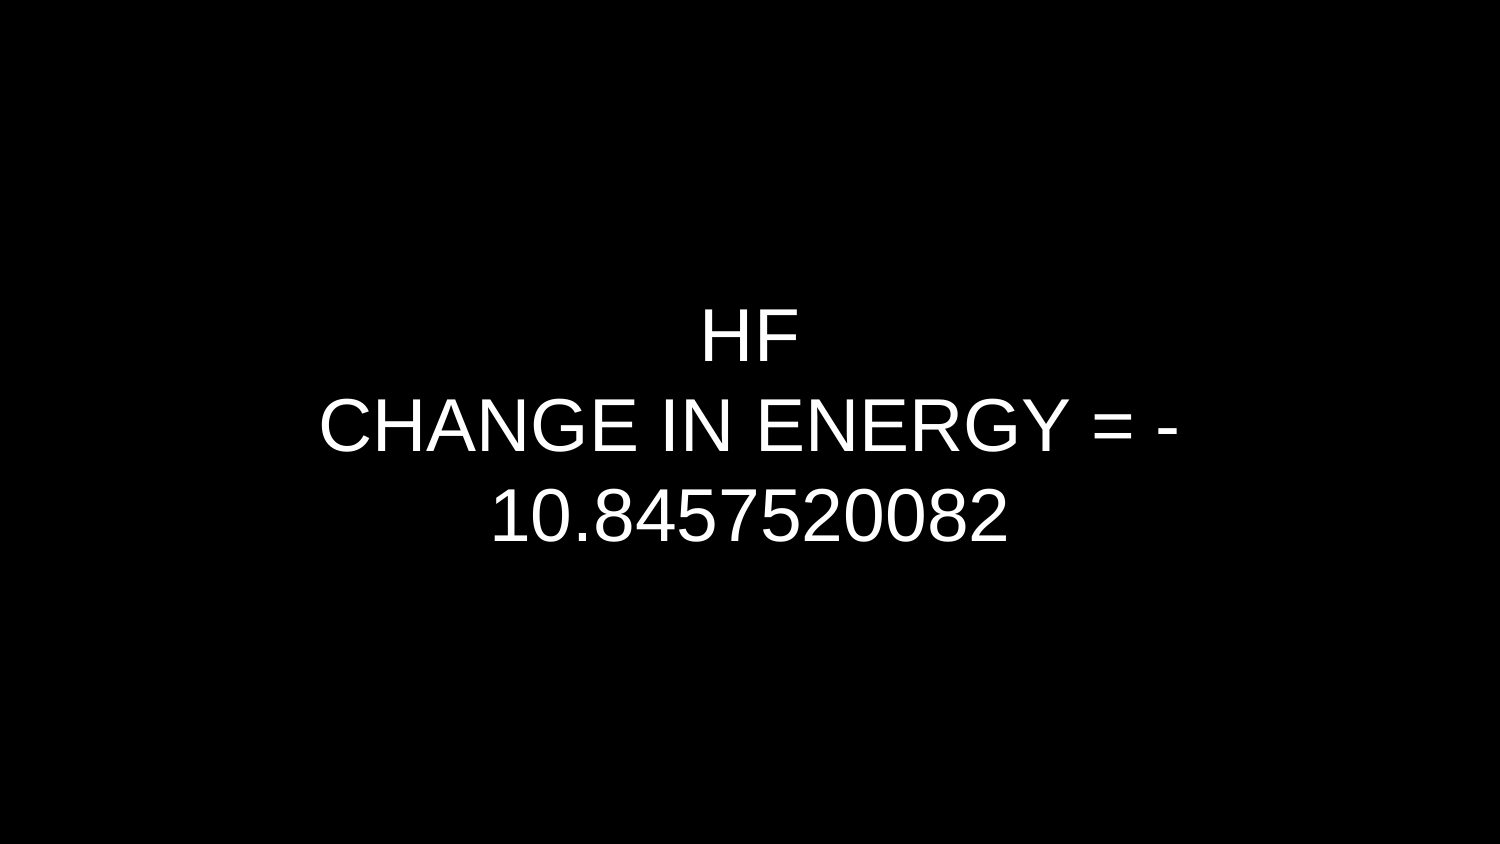

# HF
CHANGE IN ENERGY = -10.8457520082